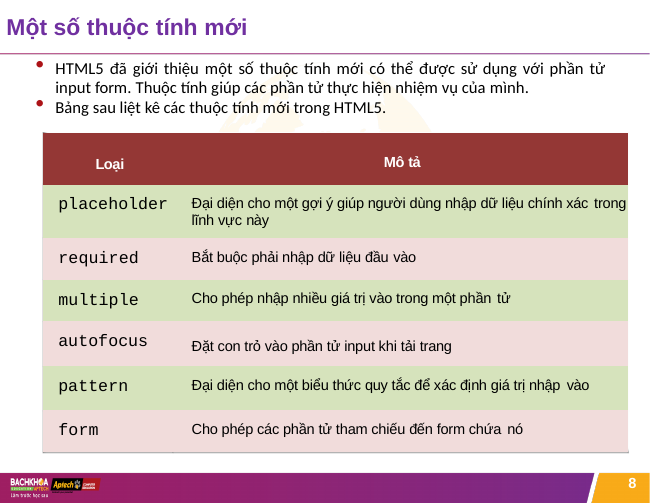

# Một số thuộc tính mới
HTML5 đã giới thiệu một số thuộc tính mới có thể được sử dụng với phần tử
input form. Thuộc tính giúp các phần tử thực hiện nhiệm vụ của mình.
Bảng sau liệt kê các thuộc tính mới trong HTML5.

| Loại | Mô tả |
| --- | --- |
| placeholder | Đại diện cho một gợi ý giúp người dùng nhập dữ liệu chính xác trong lĩnh vực này |
| required | Bắt buộc phải nhập dữ liệu đầu vào |
| multiple | Cho phép nhập nhiều giá trị vào trong một phần tử |
| autofocus | Đặt con trỏ vào phần tử input khi tải trang |
| pattern | Đại diện cho một biểu thức quy tắc để xác định giá trị nhập vào |
| form | Cho phép các phần tử tham chiếu đến form chứa nó |
8